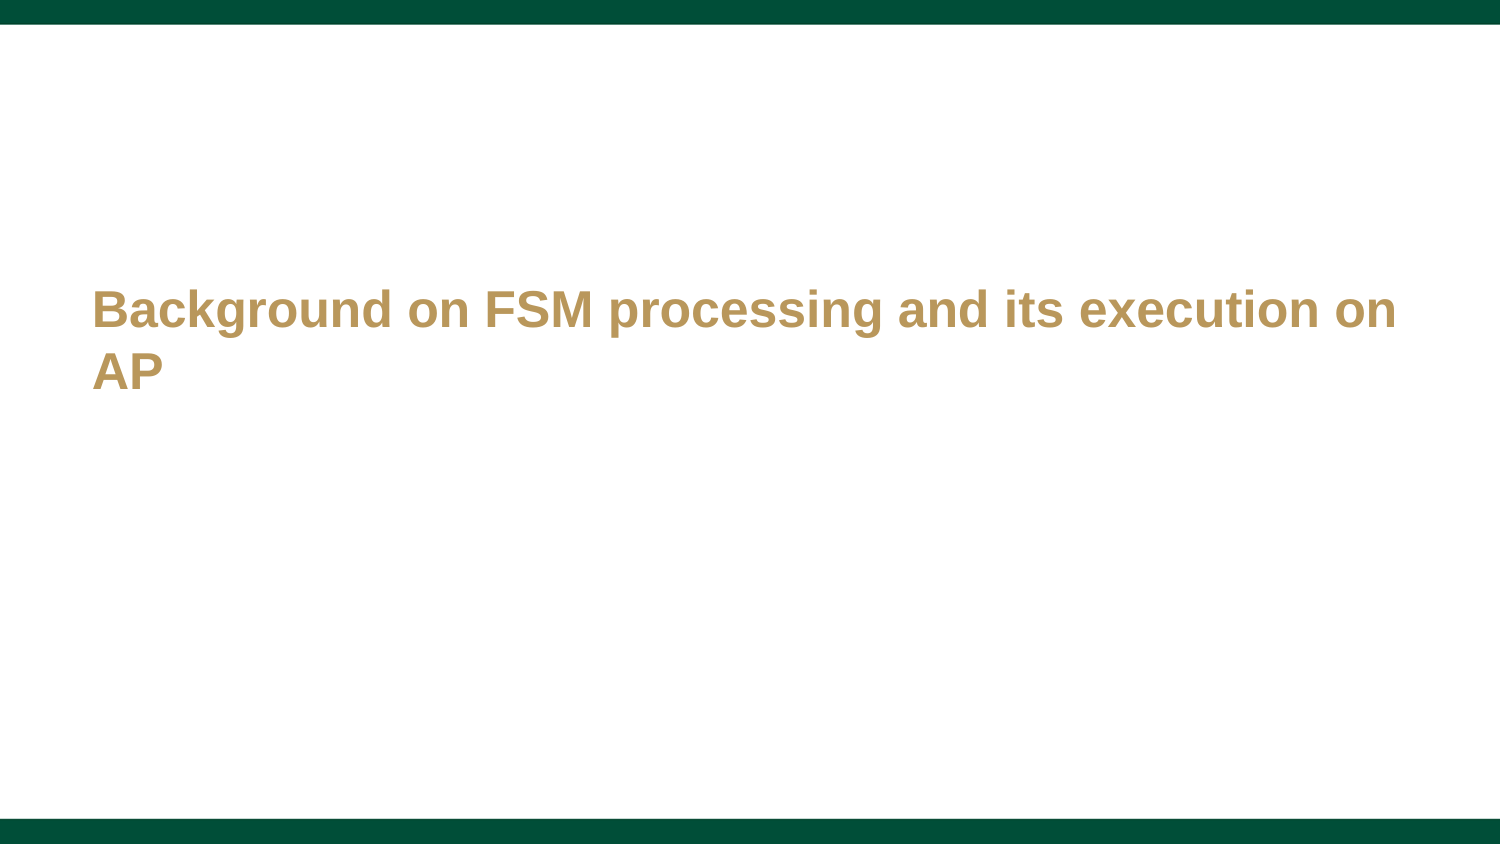

# Background on FSM processing and its execution on AP